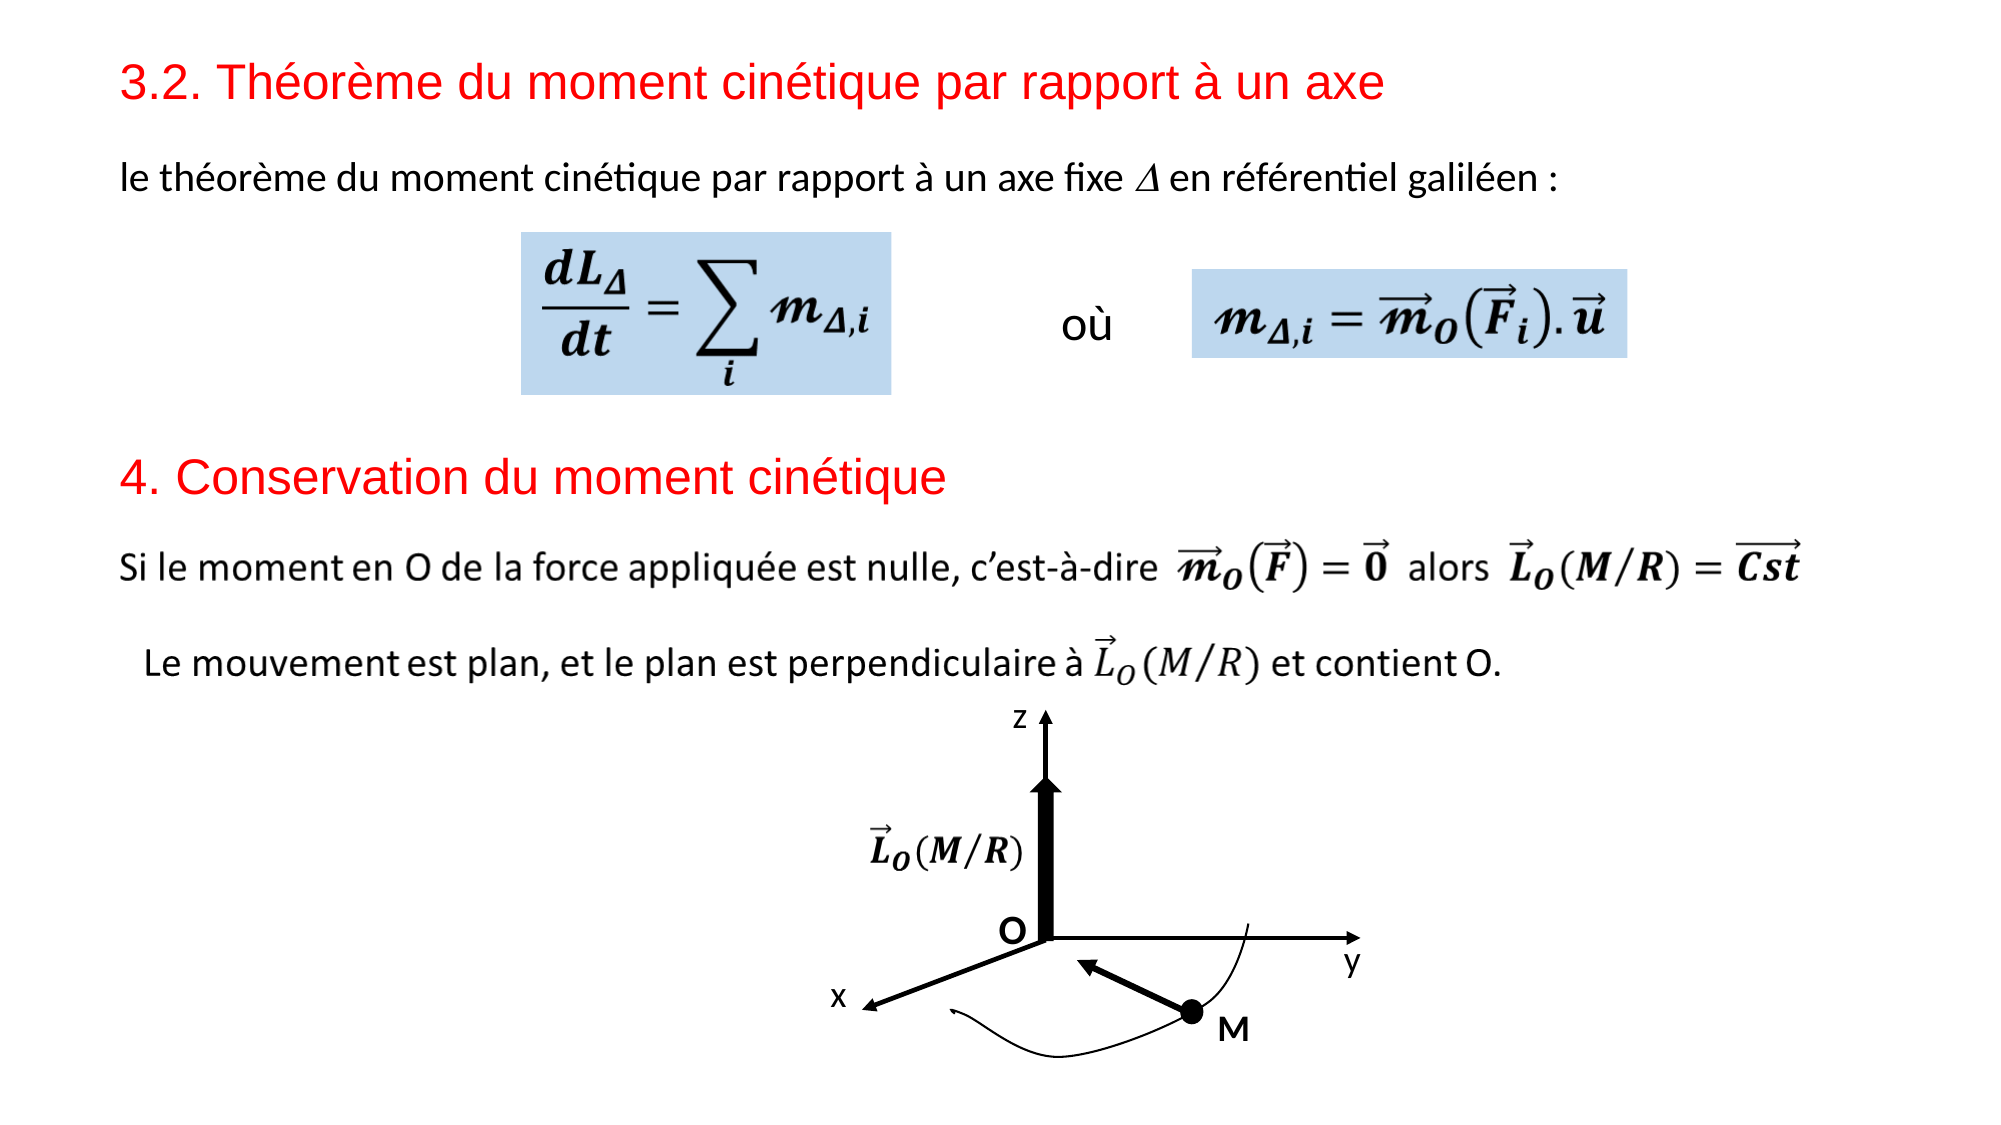

3.2. Théorème du moment cinétique par rapport à un axe
le théorème du moment cinétique par rapport à un axe fixe Δ en référentiel galiléen :

où
4. Conservation du moment cinétique

z

O
y

x
M